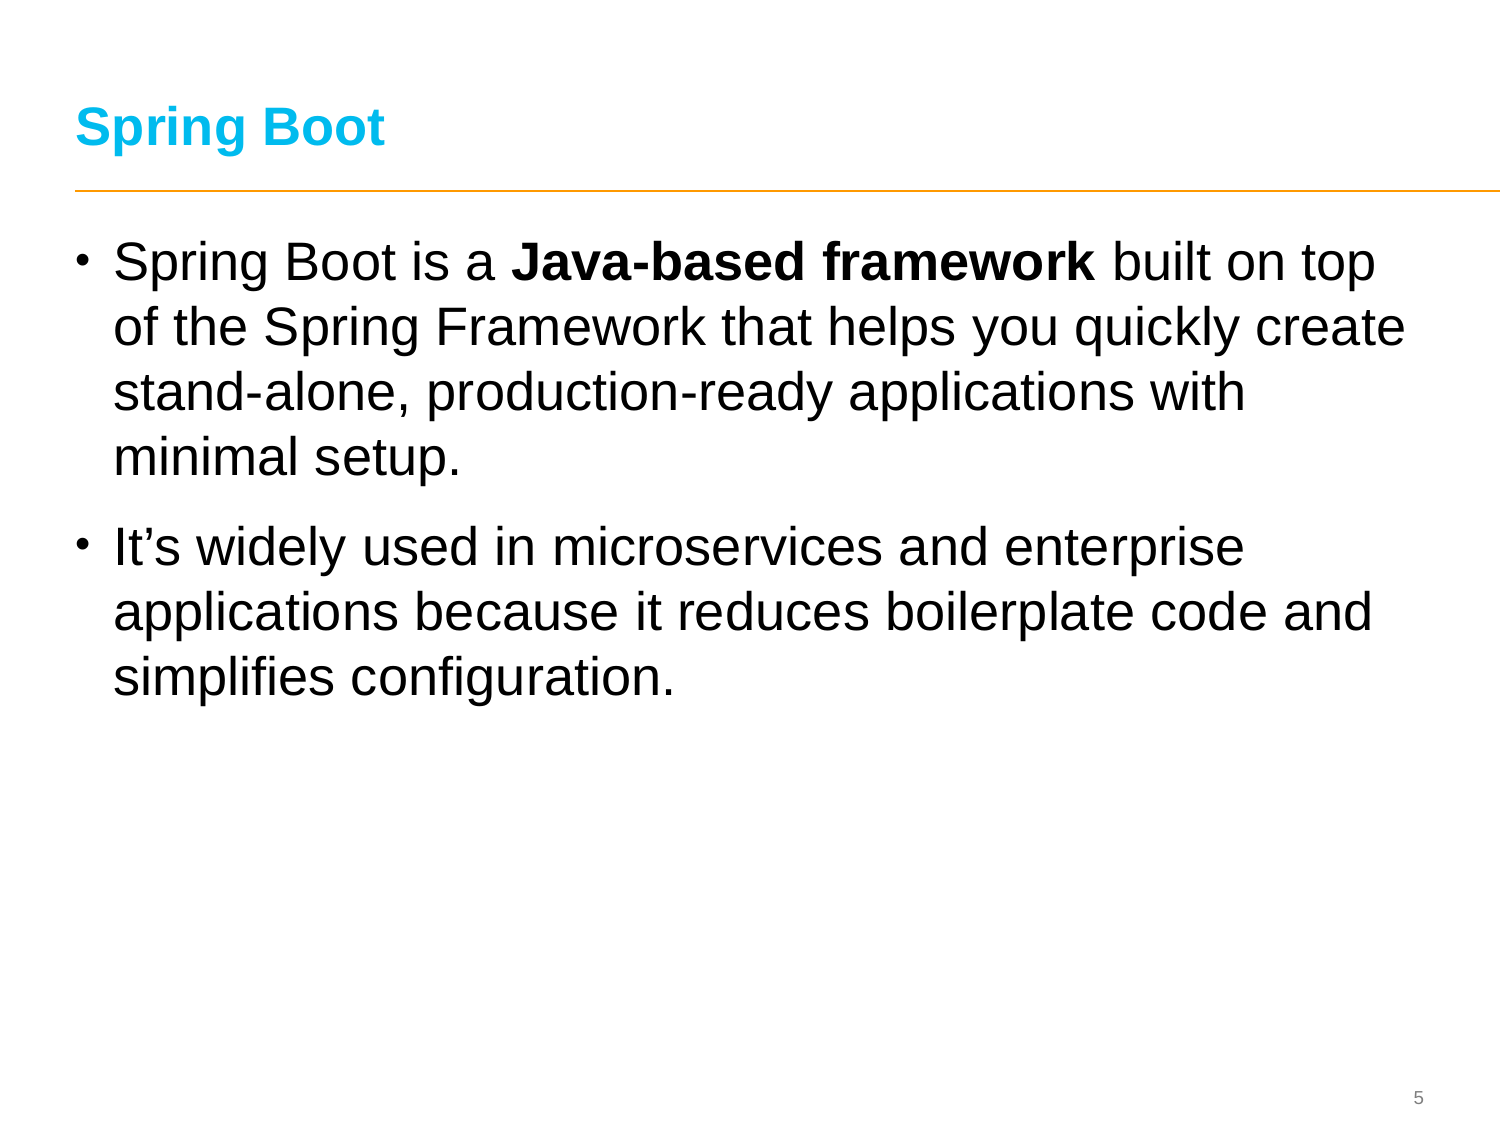

# Spring Boot
Spring Boot is a Java-based framework built on top of the Spring Framework that helps you quickly create stand-alone, production-ready applications with minimal setup.
It’s widely used in microservices and enterprise applications because it reduces boilerplate code and simplifies configuration.